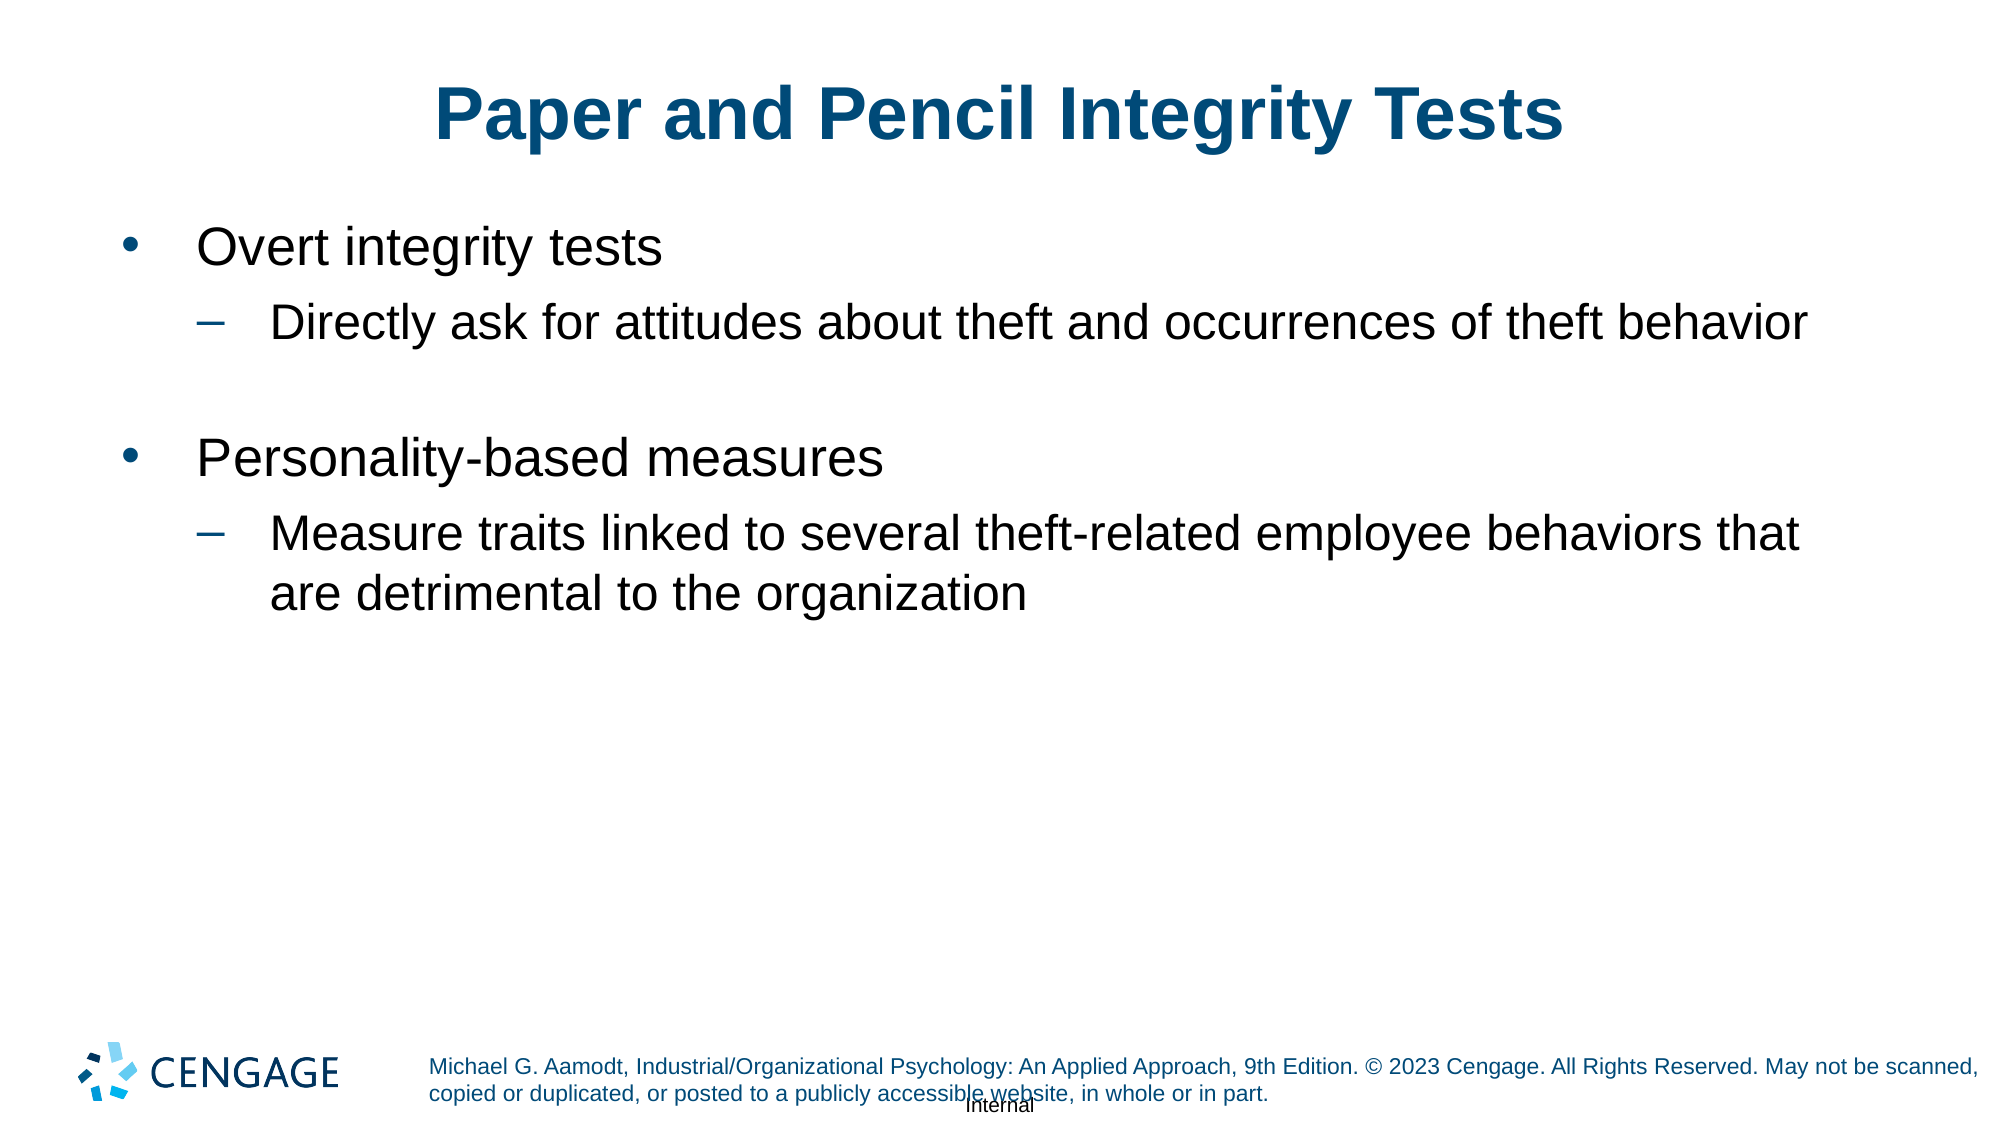

# Paper and Pencil Integrity Tests
Overt integrity tests
Directly ask for attitudes about theft and occurrences of theft behavior
Personality-based measures
Measure traits linked to several theft-related employee behaviors that are detrimental to the organization